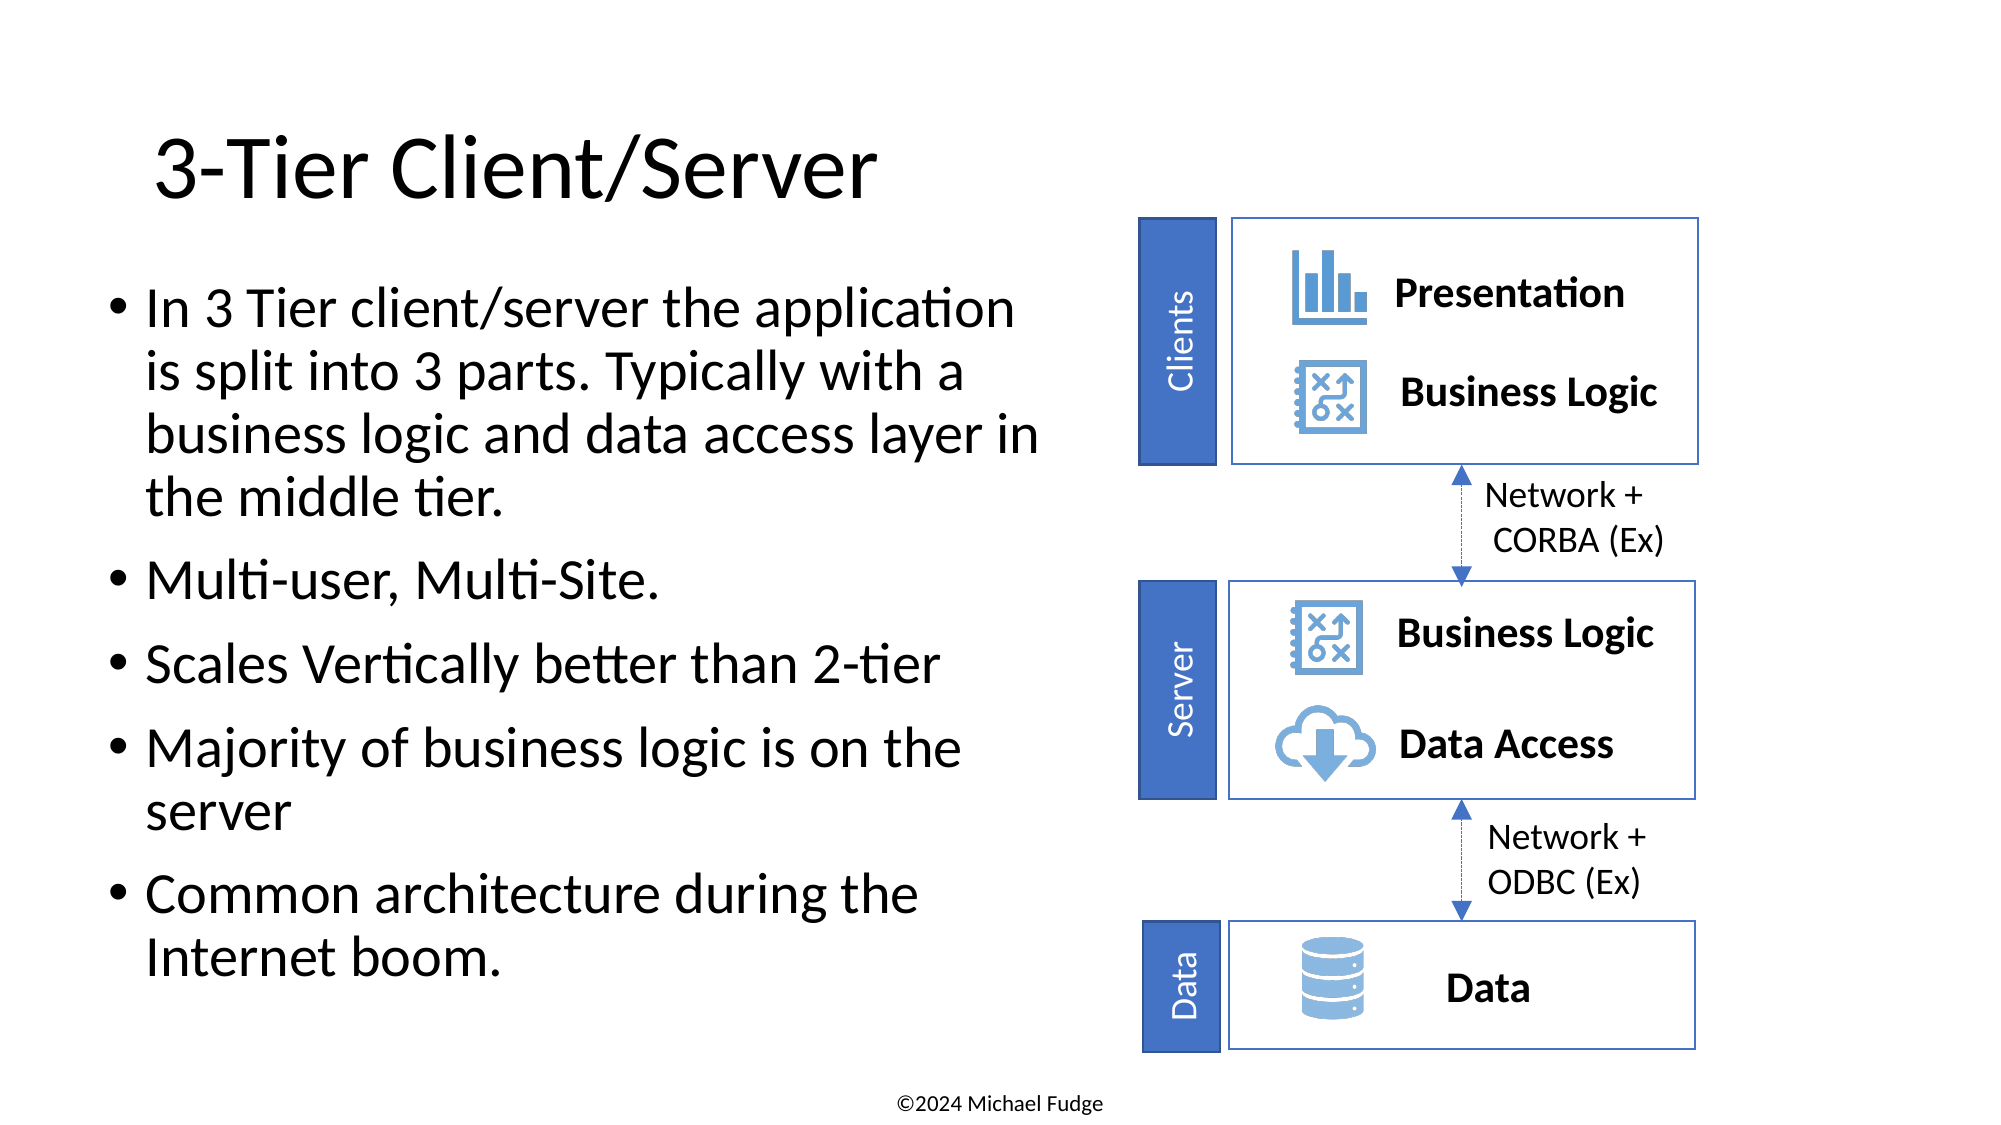

# 3-Tier Client/Server

Presentation
In 3 Tier client/server the application is split into 3 parts. Typically with a business logic and data access layer in the middle tier.
Multi-user, Multi-Site.
Scales Vertically better than 2-tier
Majority of business logic is on the server
Common architecture during the Internet boom.

Clients

Business Logic
Network +
 CORBA (Ex)

Business Logic
Server

Data Access
Network +
ODBC (Ex)

Data
Data